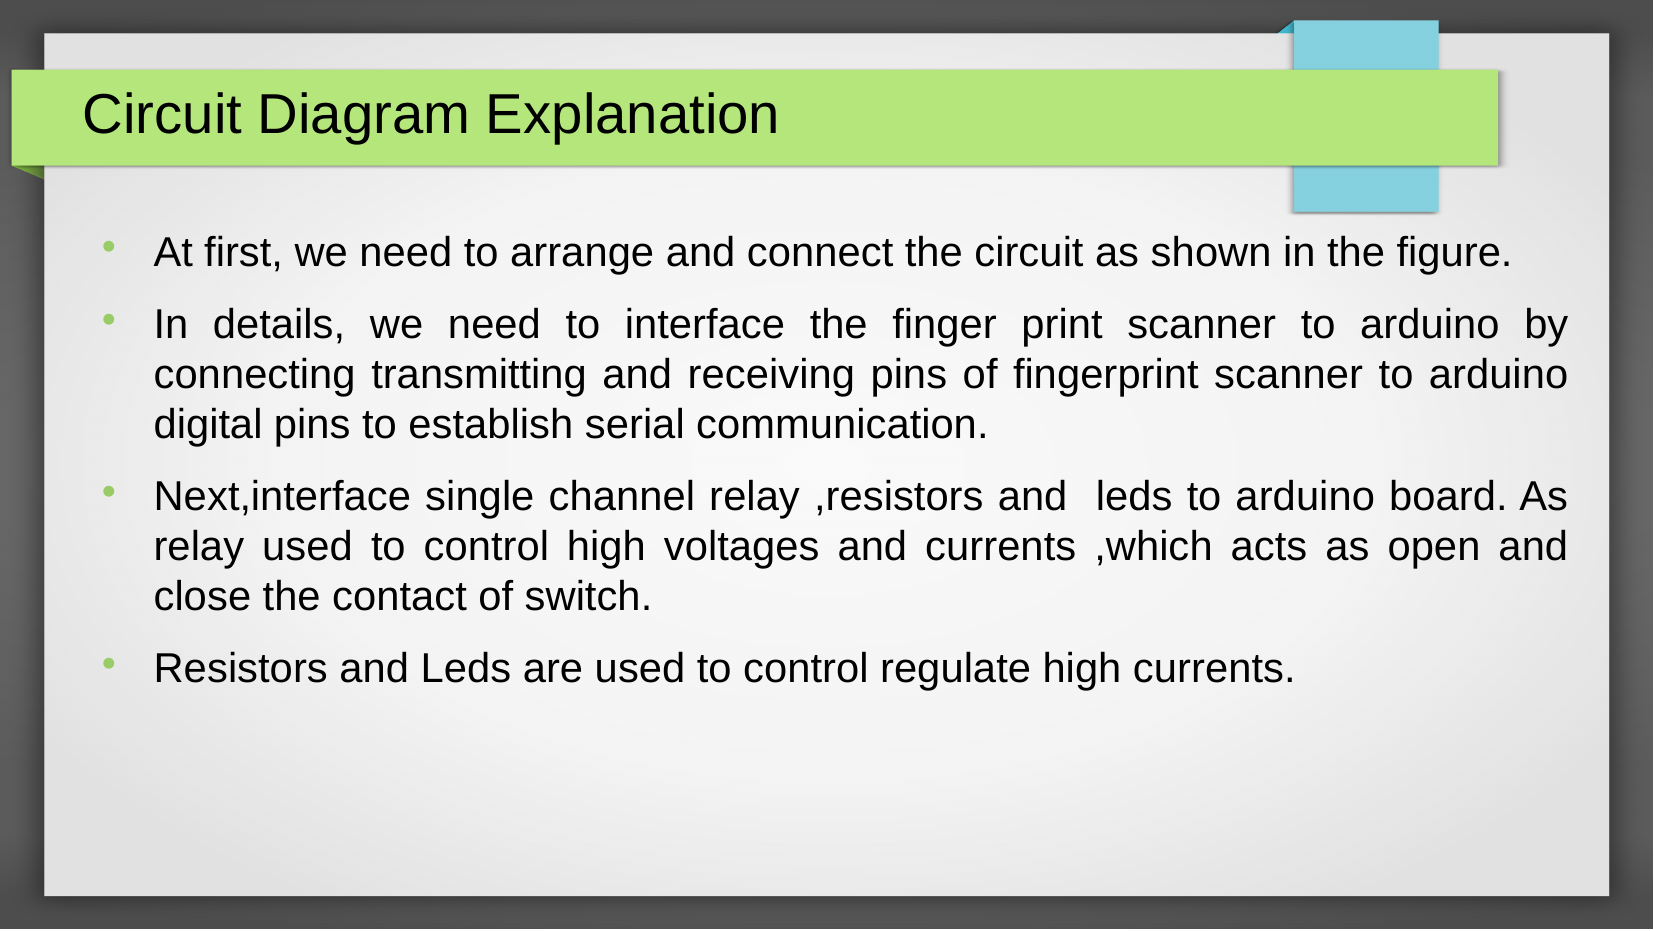

Circuit Diagram Explanation
At first, we need to arrange and connect the circuit as shown in the figure.
In details, we need to interface the finger print scanner to arduino by connecting transmitting and receiving pins of fingerprint scanner to arduino digital pins to establish serial communication.
Next,interface single channel relay ,resistors and  leds to arduino board. As relay used to control high voltages and currents ,which acts as open and close the contact of switch.
Resistors and Leds are used to control regulate high currents.